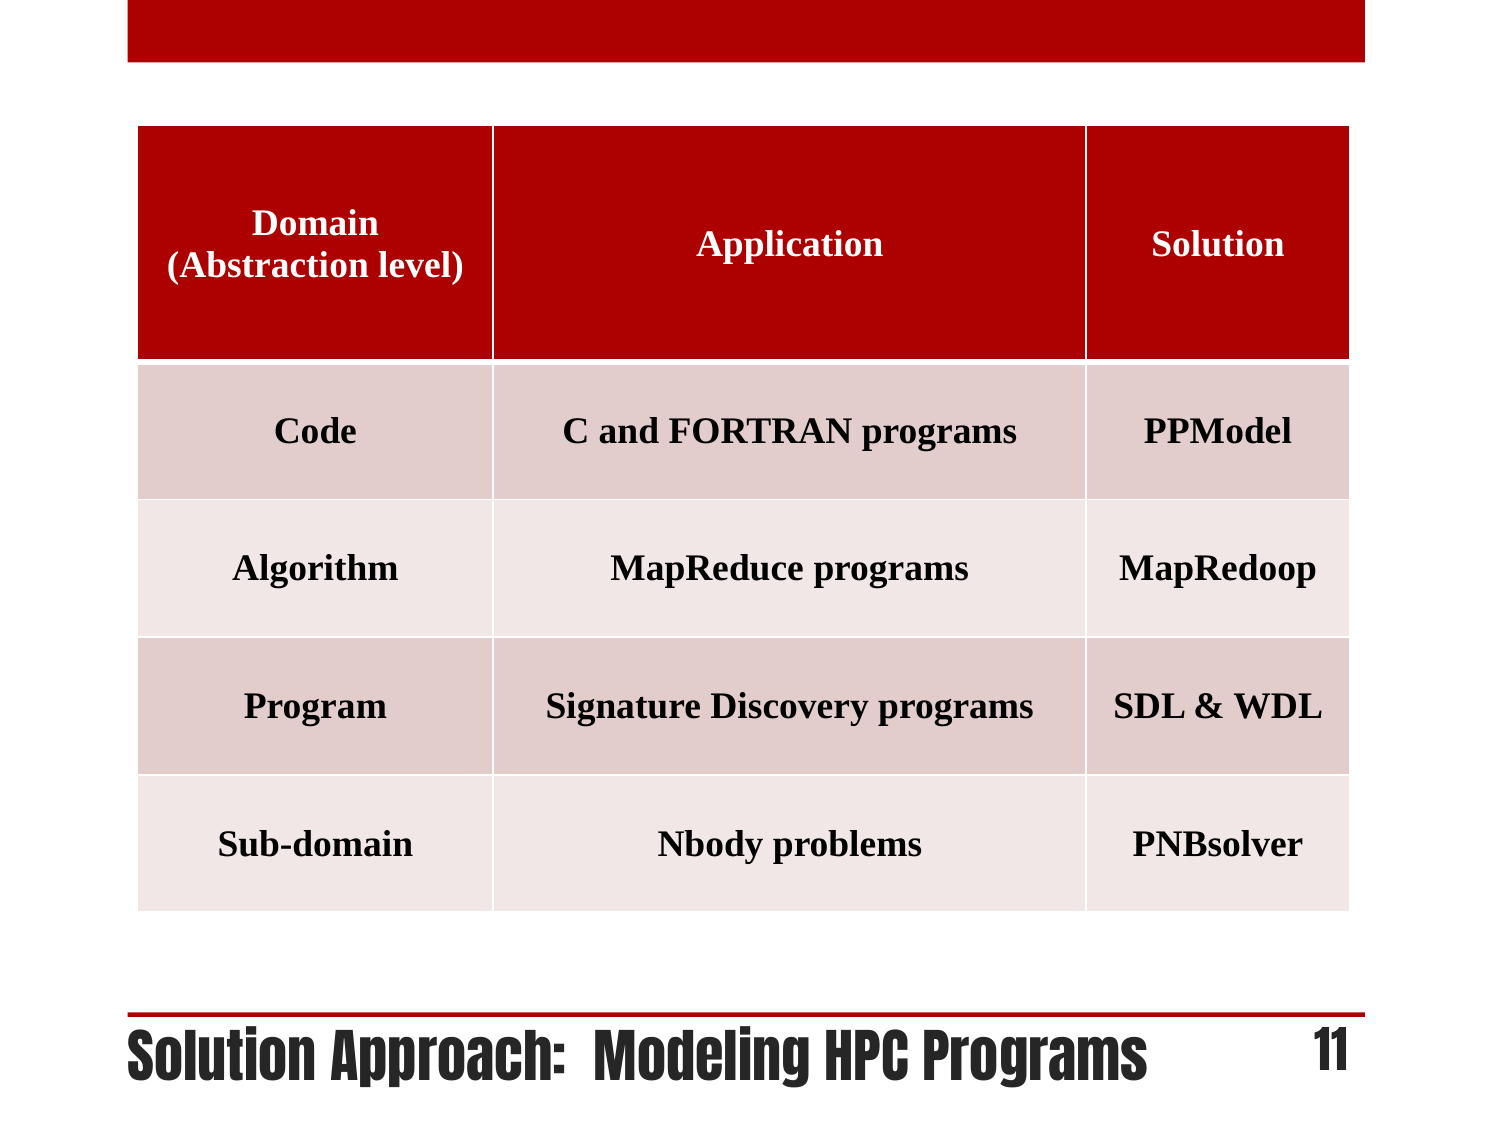

| Domain (Abstraction level) | Application | Solution |
| --- | --- | --- |
| Code | C and FORTRAN programs | PPModel |
| Algorithm | MapReduce programs | MapRedoop |
| Program | Signature Discovery programs | SDL & WDL |
| Sub-domain | Nbody problems | PNBsolver |
# Solution Approach:  Modeling HPC Programs
11